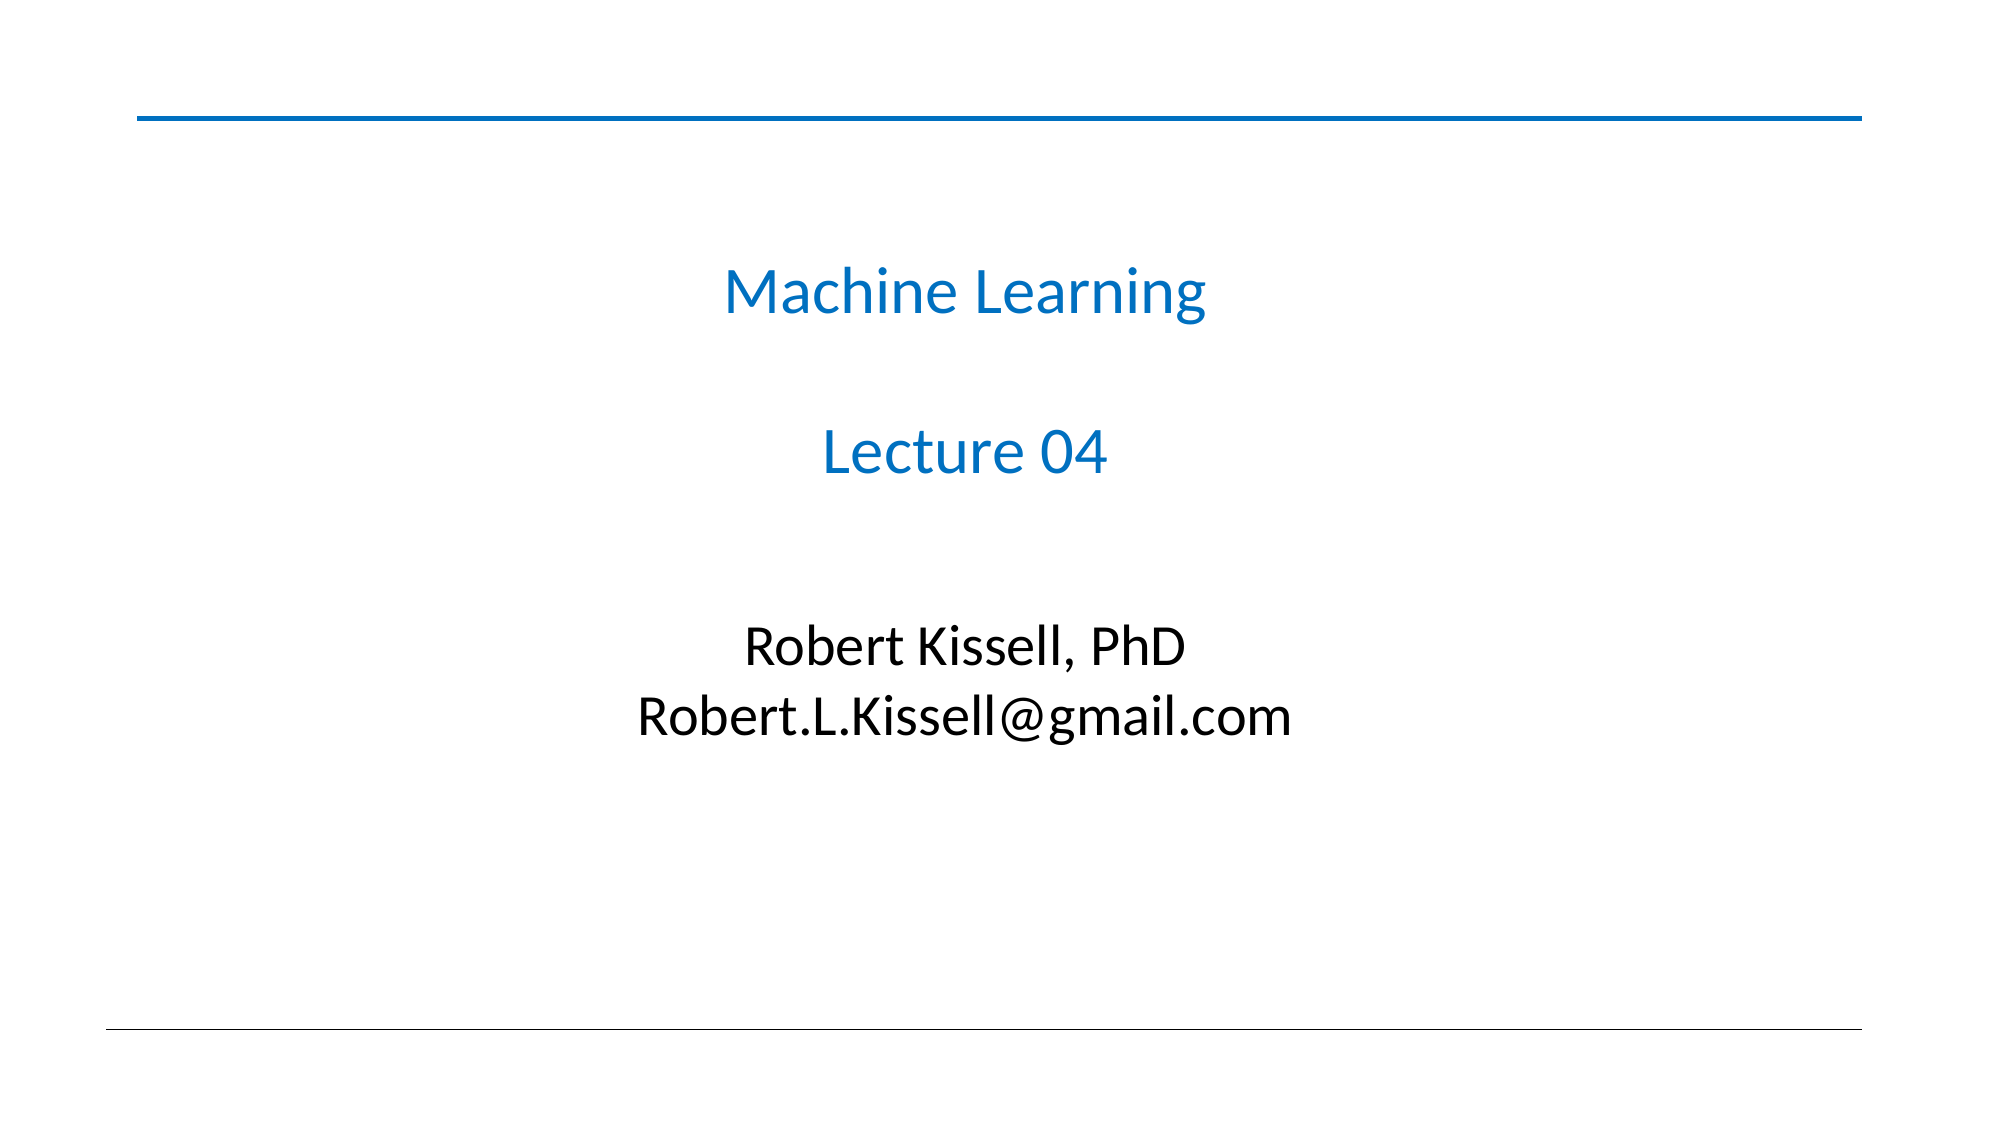

#

Machine Learning

Lecture 04

Robert Kissell, PhD
Robert.L.Kissell@gmail.com